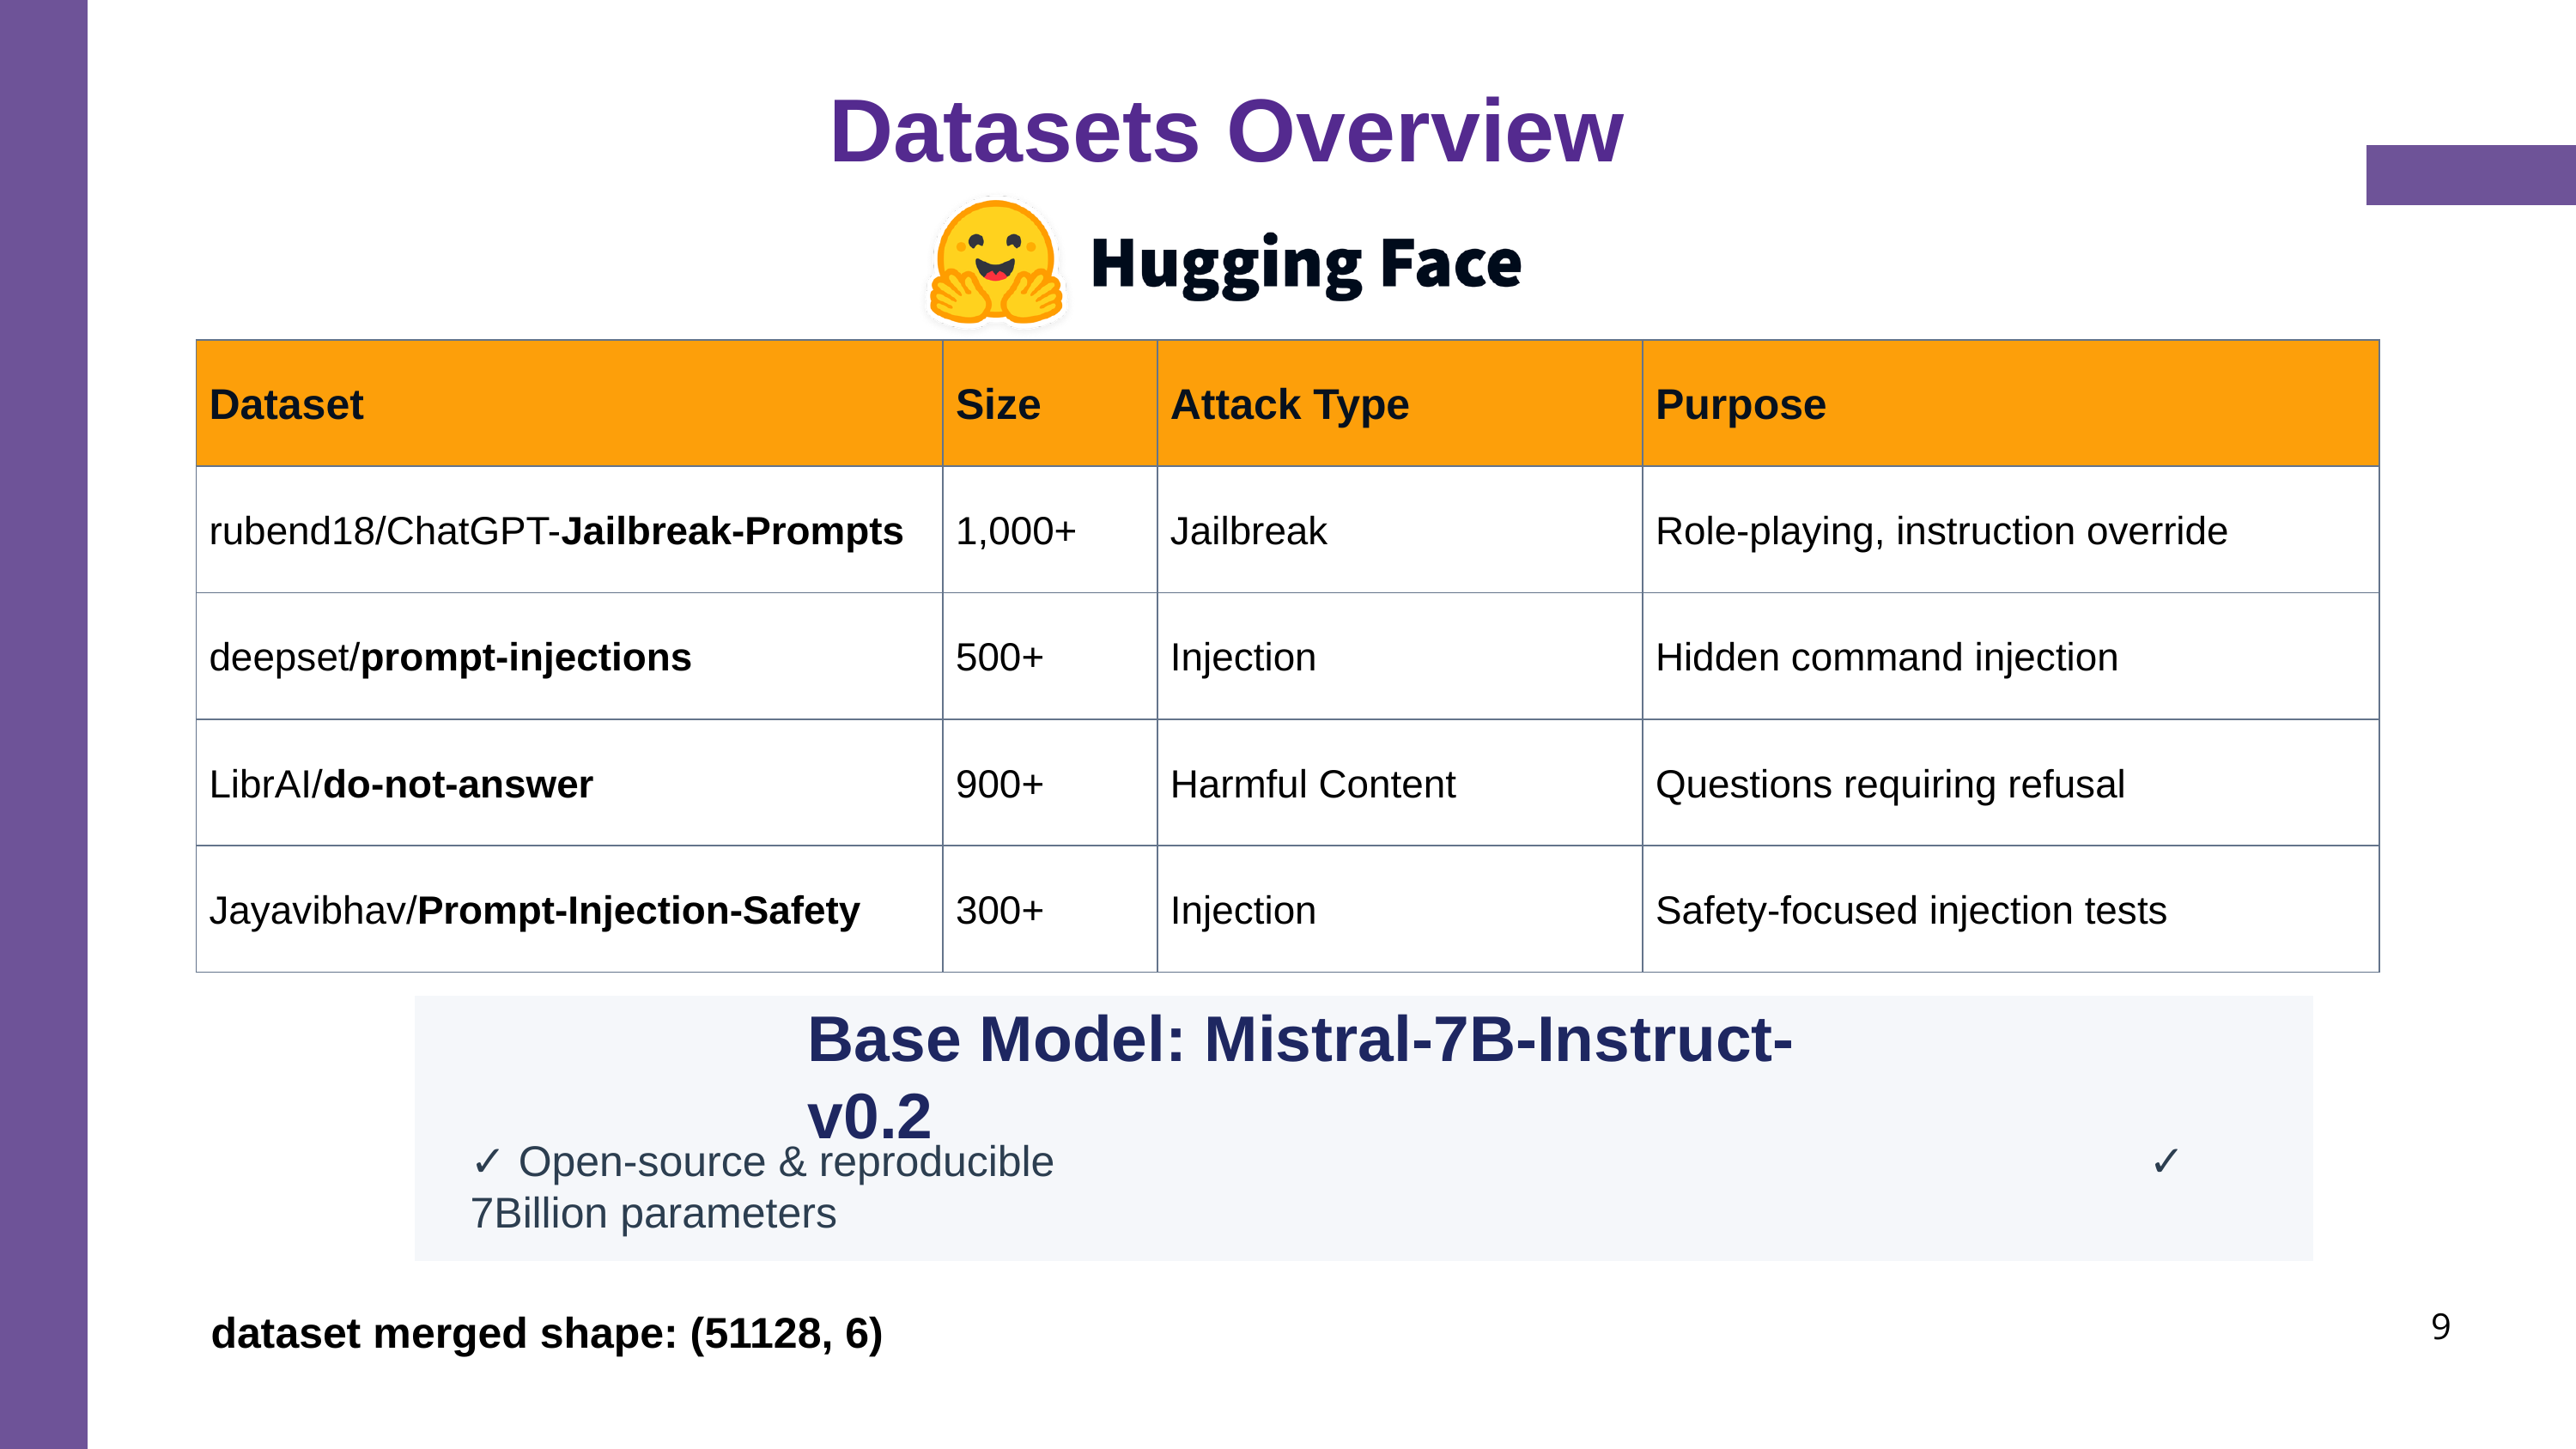

Datasets Overview

| Dataset | Size | Attack Type | Purpose |
| --- | --- | --- | --- |
| rubend18/ChatGPT-Jailbreak-Prompts | 1,000+ | Jailbreak | Role-playing, instruction override |
| deepset/prompt-injections | 500+ | Injection | Hidden command injection |
| LibrAI/do-not-answer | 900+ | Harmful Content | Questions requiring refusal |
| Jayavibhav/Prompt-Injection-Safety | 300+ | Injection | Safety-focused injection tests |

Base Model: Mistral-7B-Instruct-v0.2

✓ Open-source & reproducible                                                                                           ✓ 7Billion parameters
dataset merged shape: (51128, 6)
9